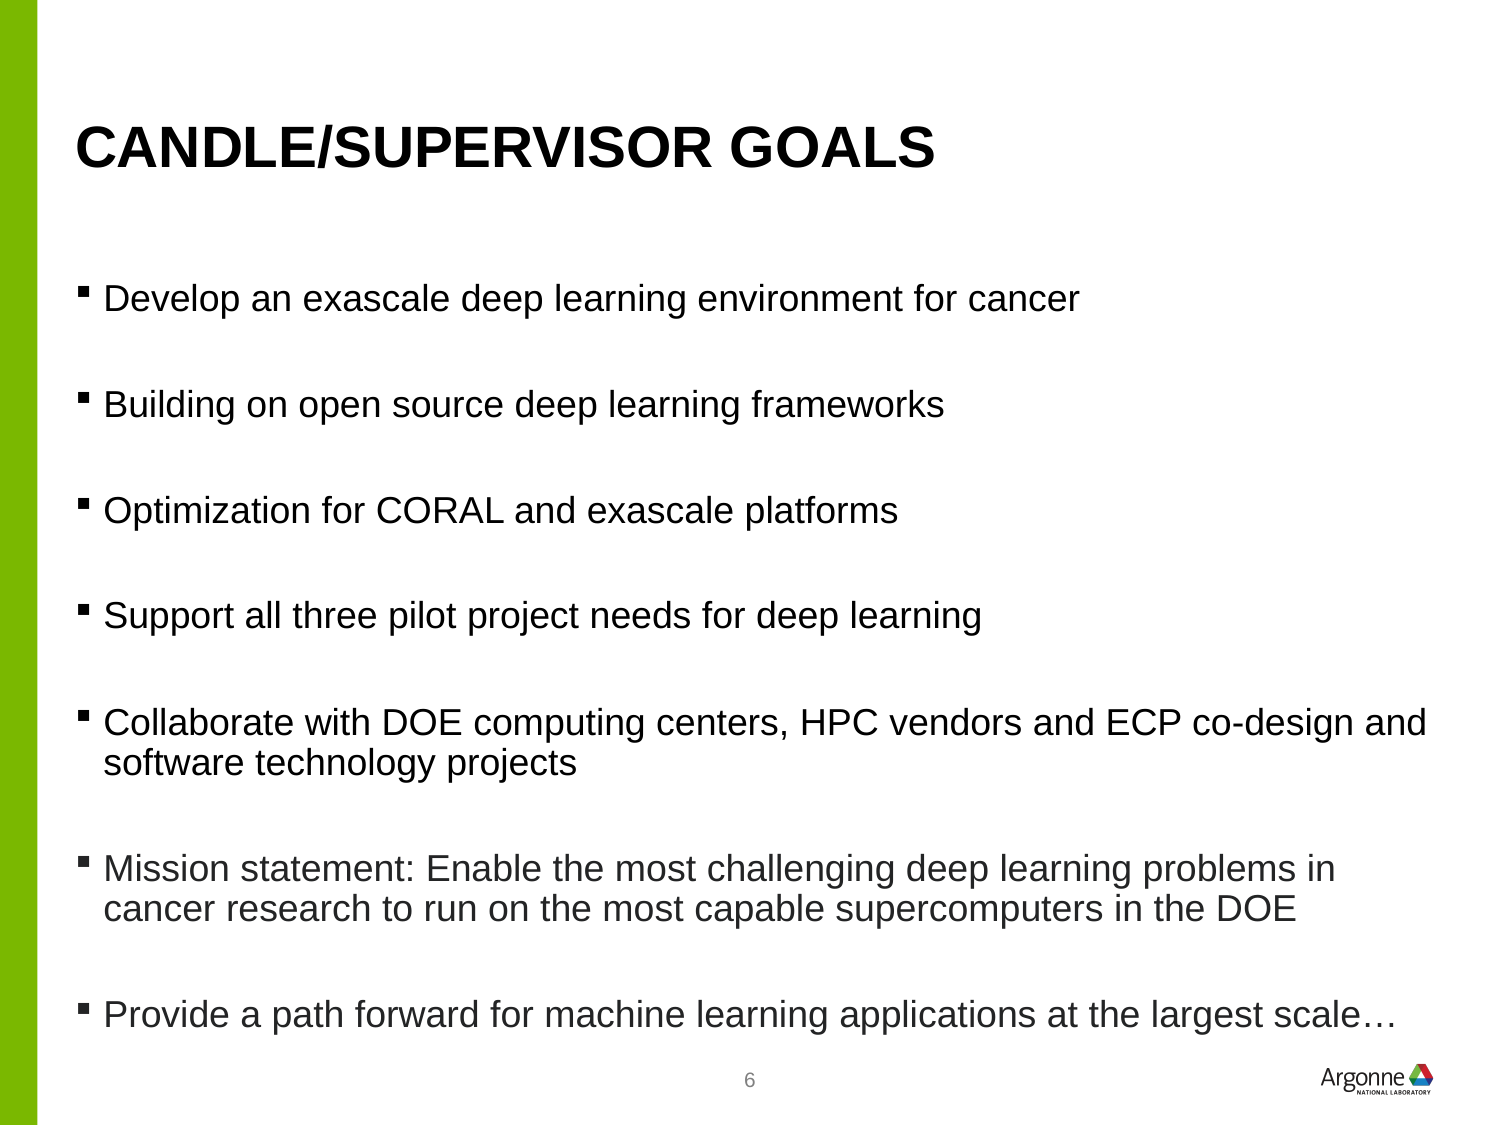

# CANDLE/Supervisor Goals

Develop an exascale deep learning environment for cancer

Building on open source deep learning frameworks

Optimization for CORAL and exascale platforms

Support all three pilot project needs for deep learning

Collaborate with DOE computing centers, HPC vendors and ECP co-design and software technology projects

Mission statement: Enable the most challenging deep learning problems in cancer research to run on the most capable supercomputers in the DOE

Provide a path forward for machine learning applications at the largest scale…

6